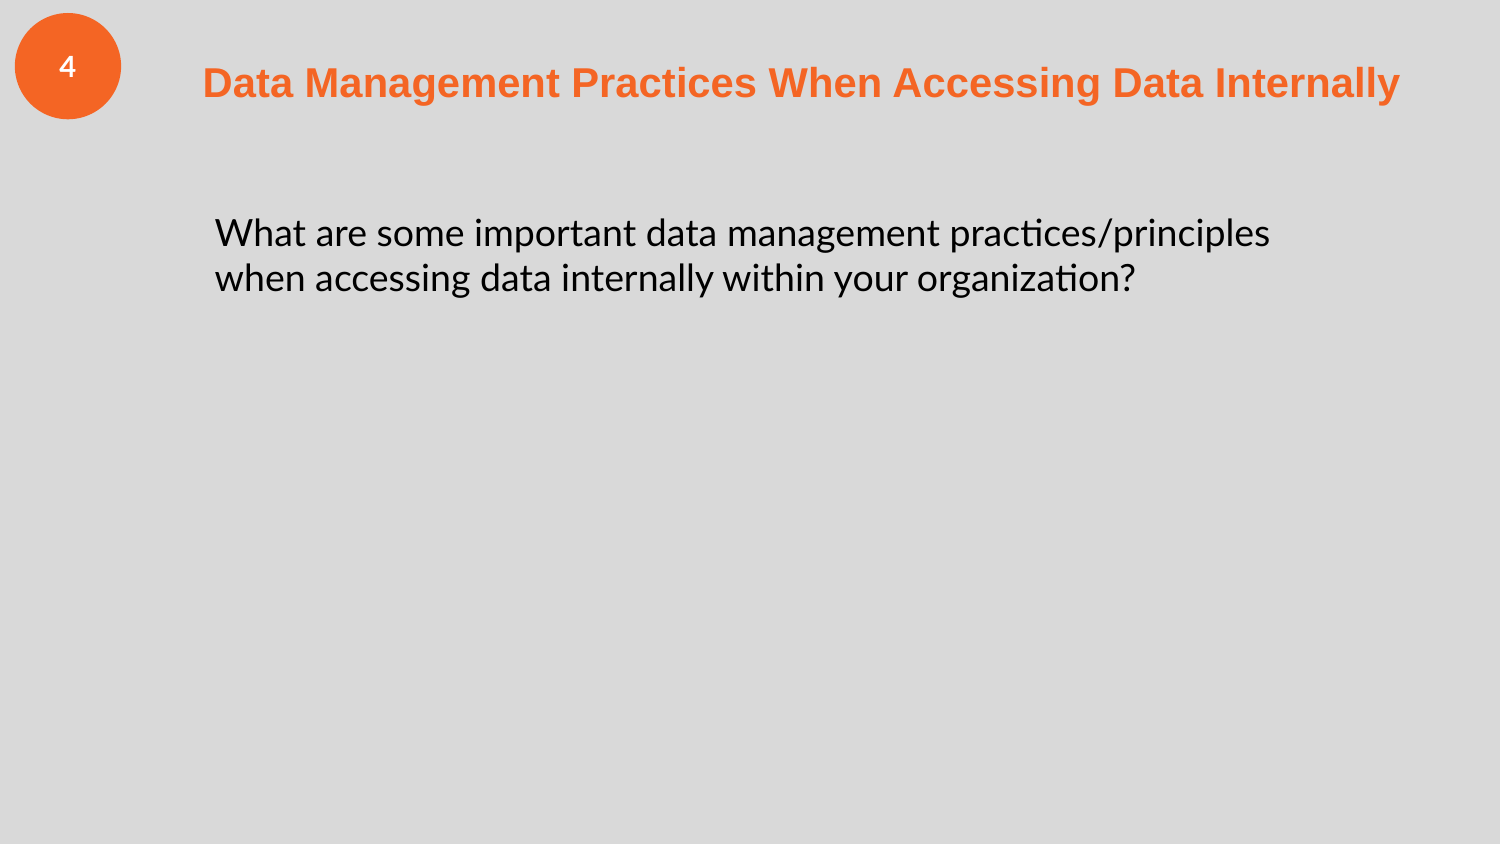

4
Data Management Practices When Accessing Data Internally
What are some important data management practices/principles when accessing data internally within your organization?